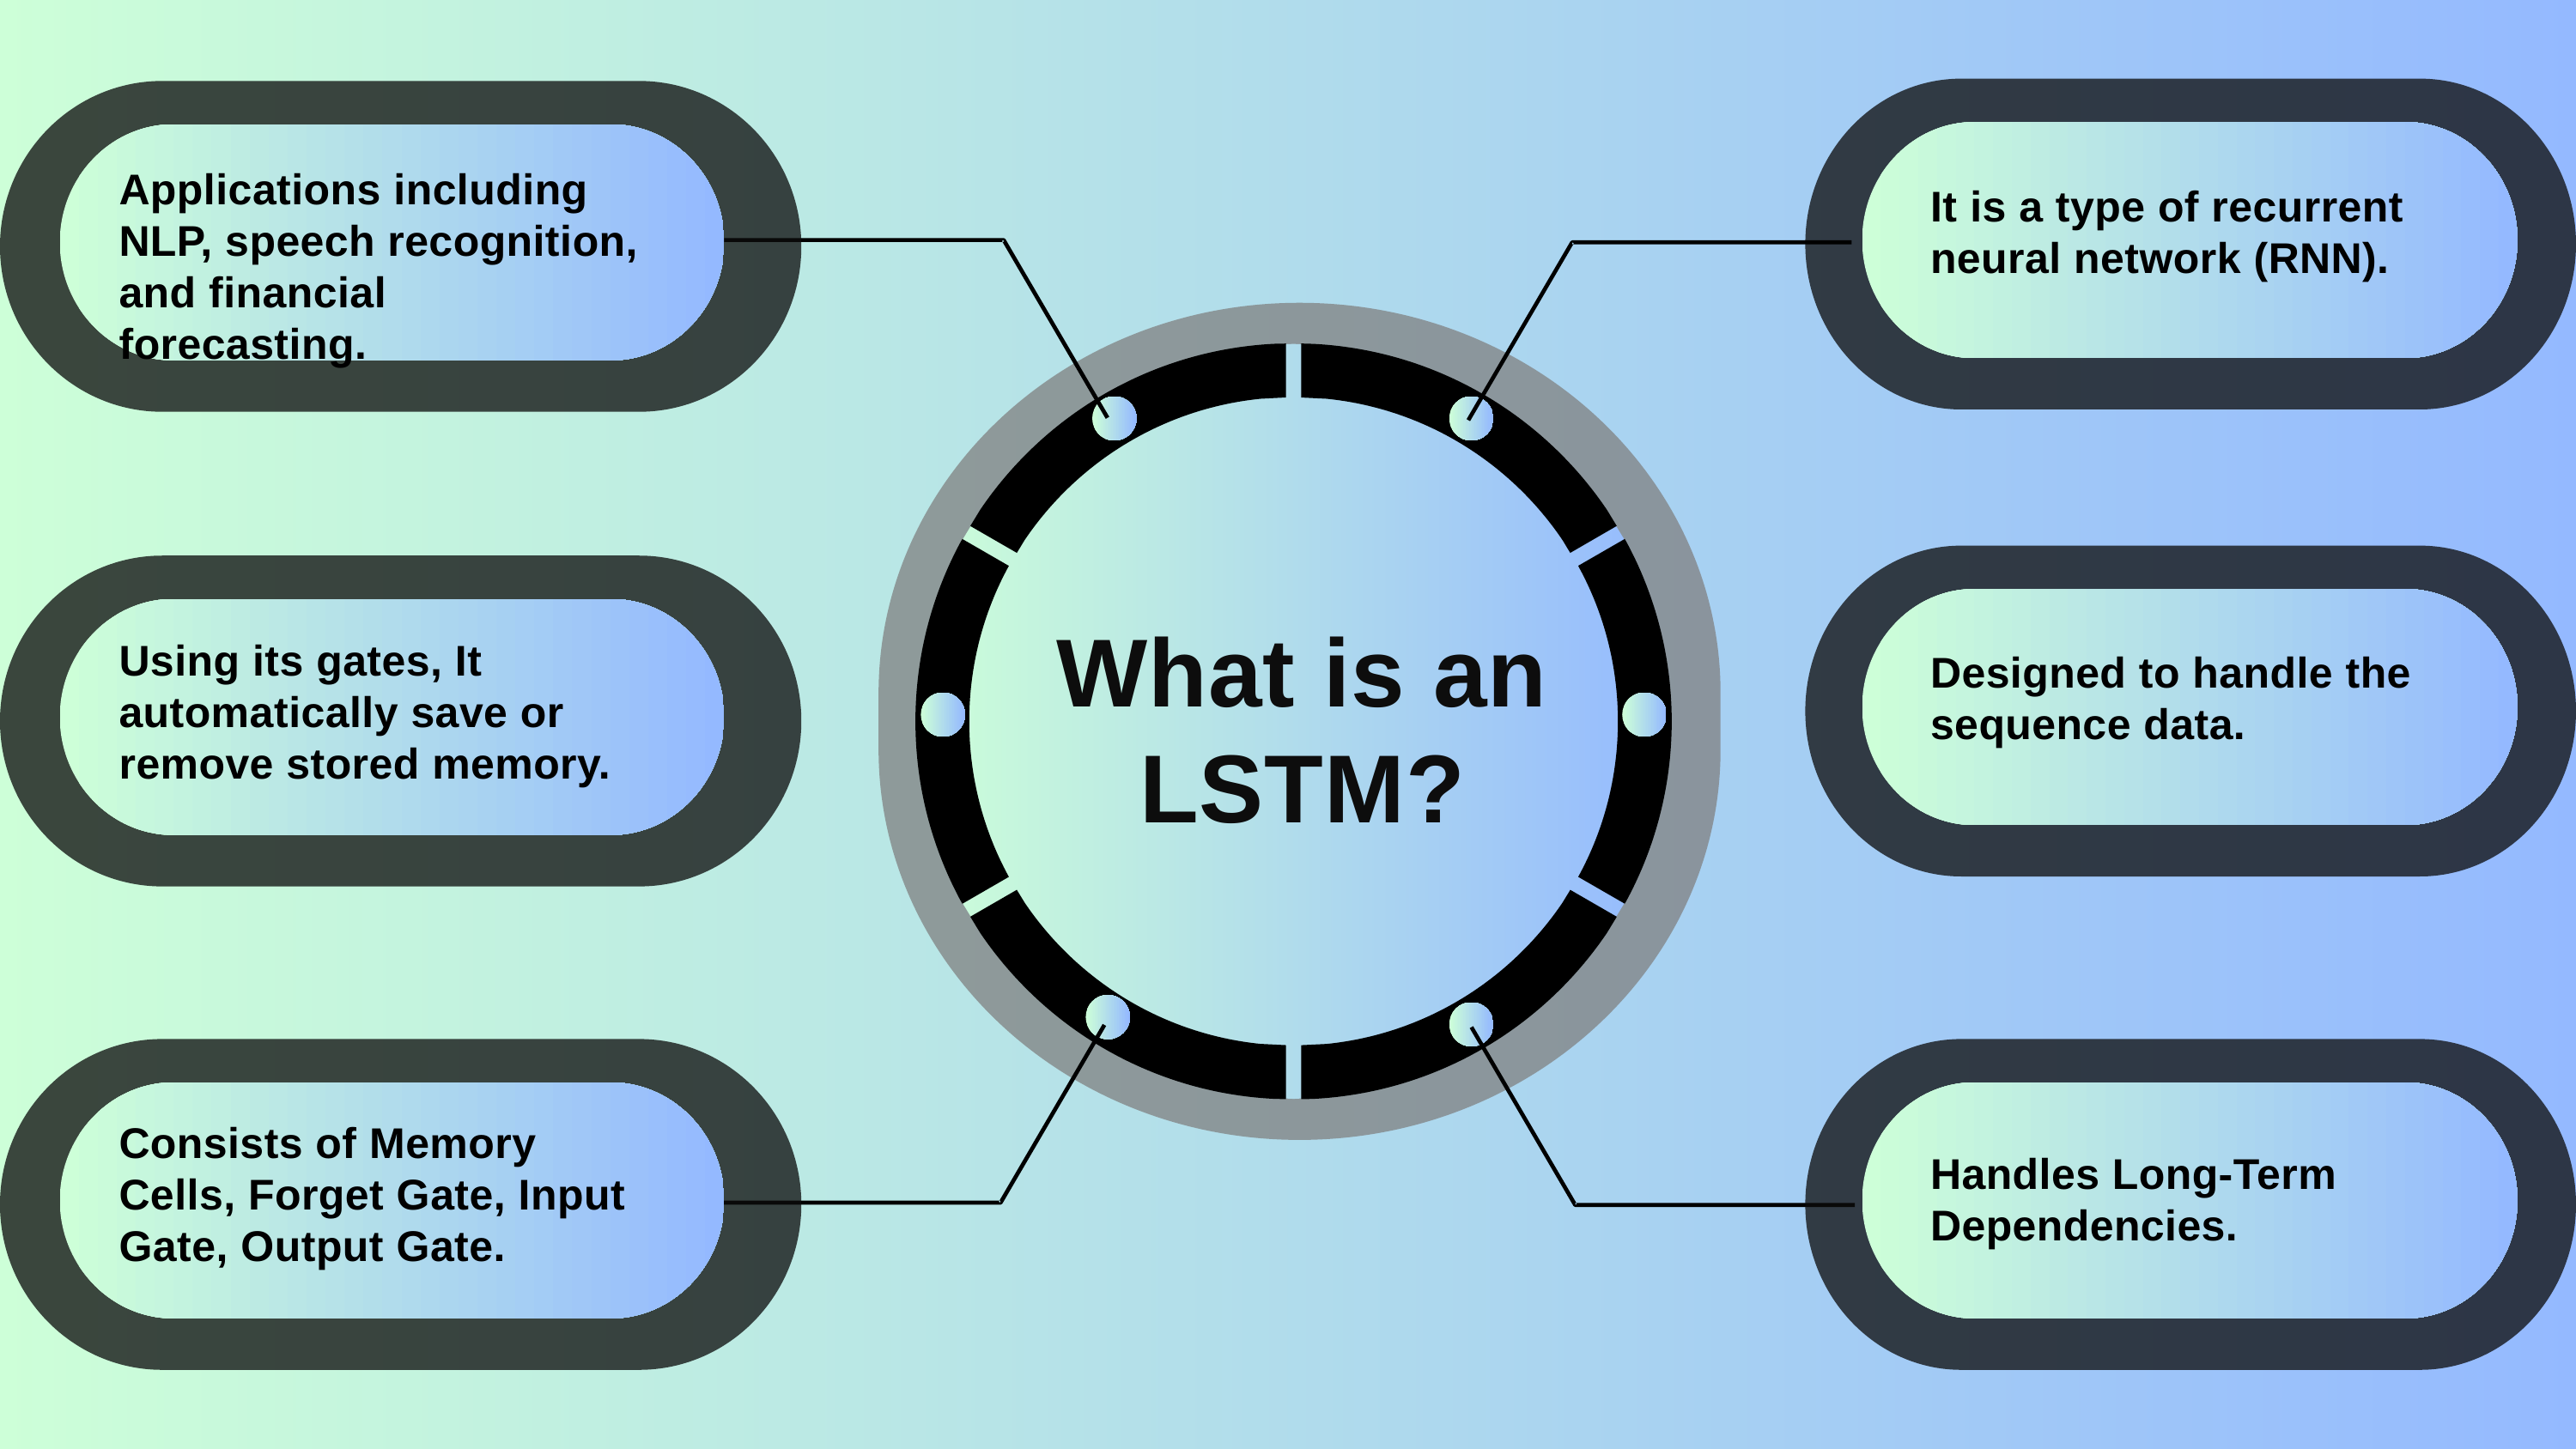

Applications including NLP, speech recognition, and financial forecasting.
It is a type of recurrent neural network (RNN).

What is an LSTM?

Using its gates, It automatically save or remove stored memory.
Designed to handle the sequence data.

Consists of Memory Cells, Forget Gate, Input Gate, Output Gate.

Handles Long-Term Dependencies.